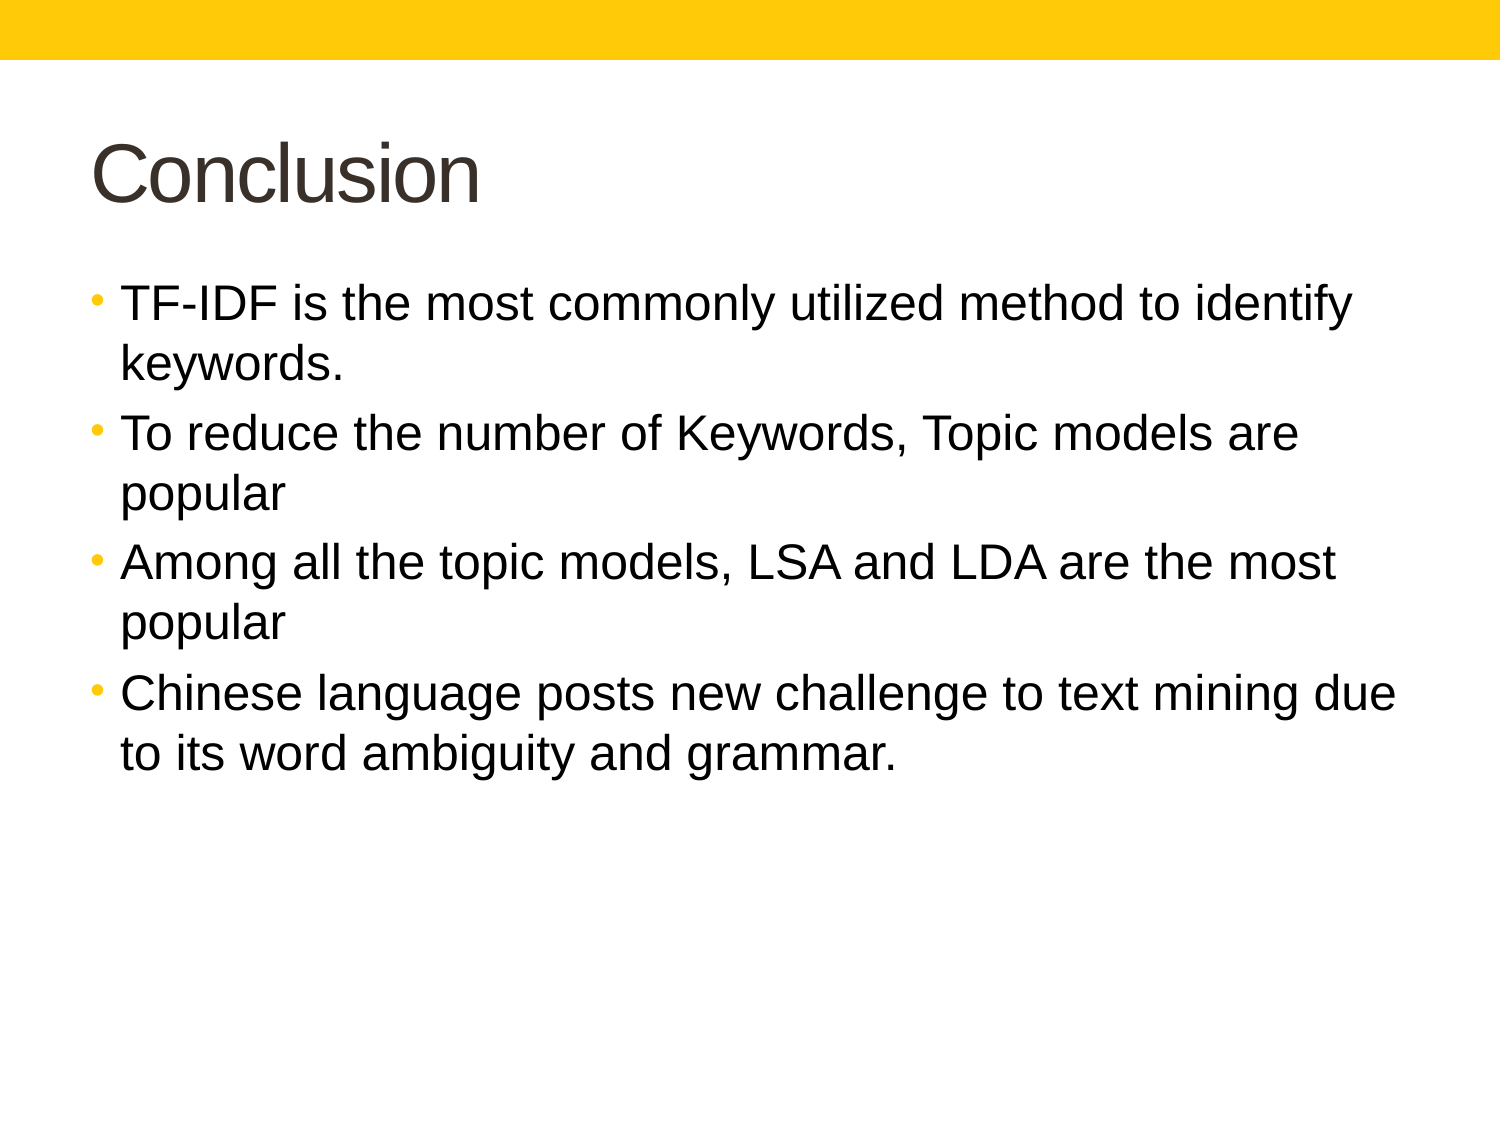

# Conclusion
TF-IDF is the most commonly utilized method to identify keywords.
To reduce the number of Keywords, Topic models are popular
Among all the topic models, LSA and LDA are the most popular
Chinese language posts new challenge to text mining due to its word ambiguity and grammar.